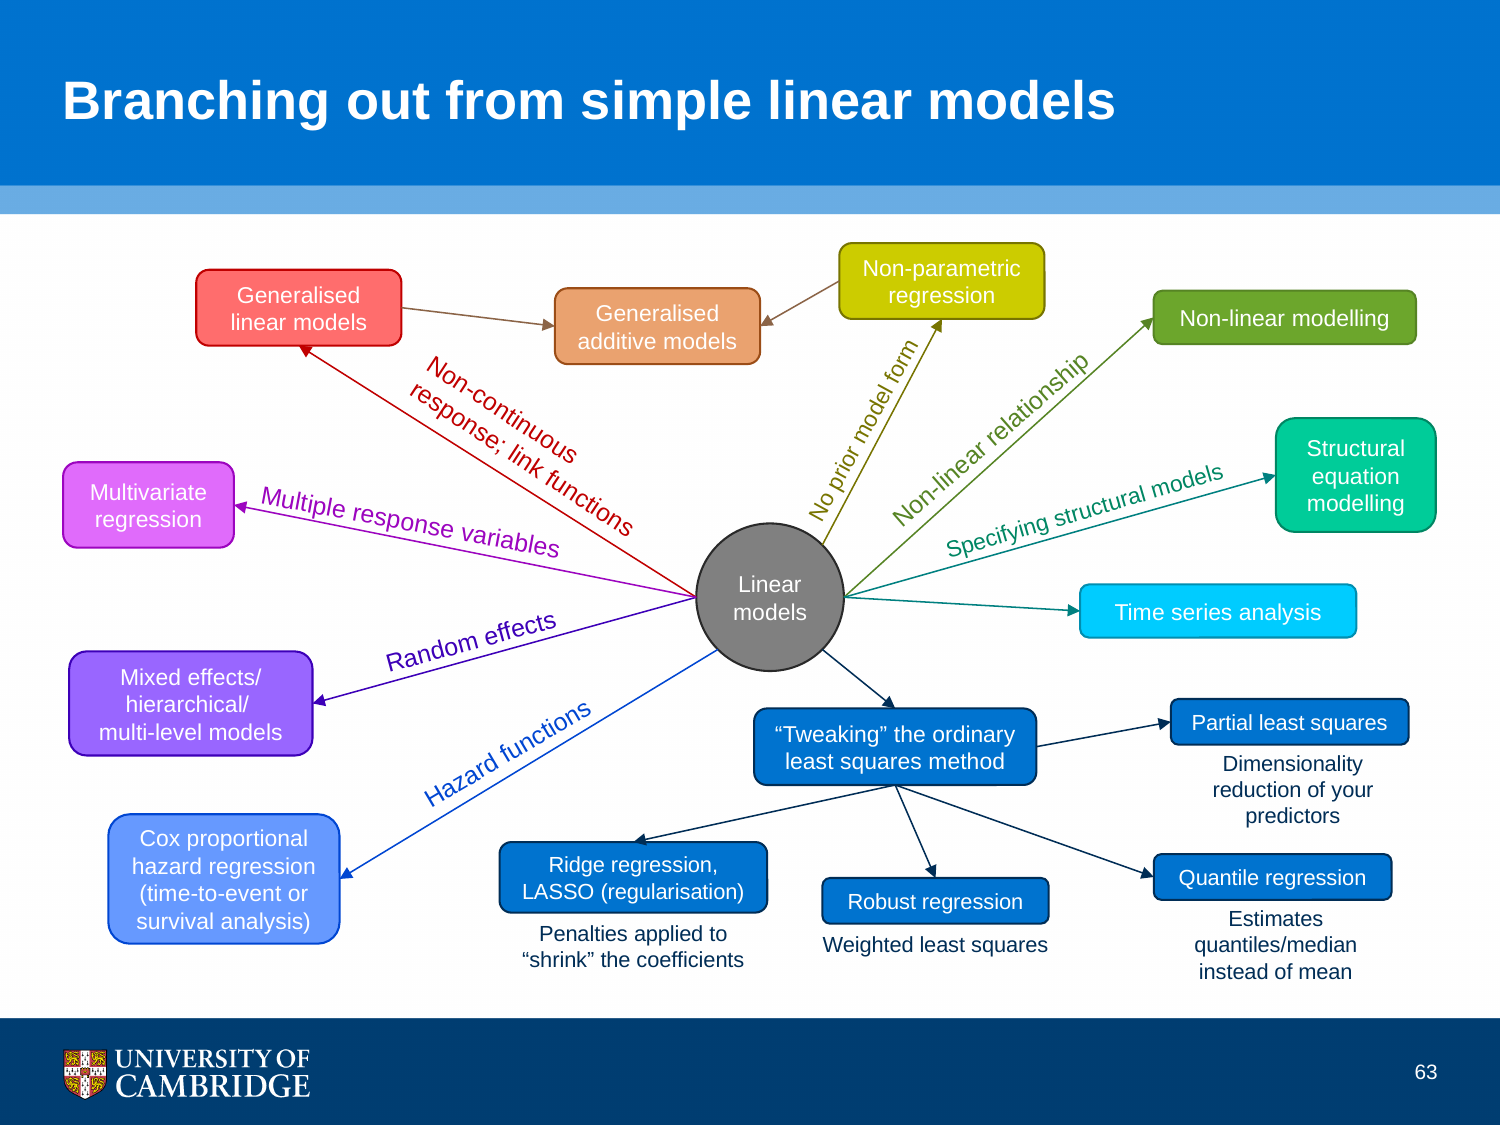

# Branching out from simple linear models
Non-parametric regression
Generalised linear models
Generalised additive models
Non-linear modelling
No prior model form
Non-continuous response; link functions
Non-linear relationship
Structural equation modelling
Multivariate regression
Specifying structural models
Multiple response variables
Linear models
Time series analysis
Random effects
Mixed effects/
hierarchical/
multi-level models
Partial least squares
Dimensionality reduction of your predictors
“Tweaking” the ordinary least squares method
Hazard functions
Cox proportional hazard regression
(time-to-event or survival analysis)
Ridge regression, LASSO (regularisation)
Penalties applied to “shrink” the coefficients
Quantile regression
Estimates quantiles/median instead of mean
Robust regression
Weighted least squares
63